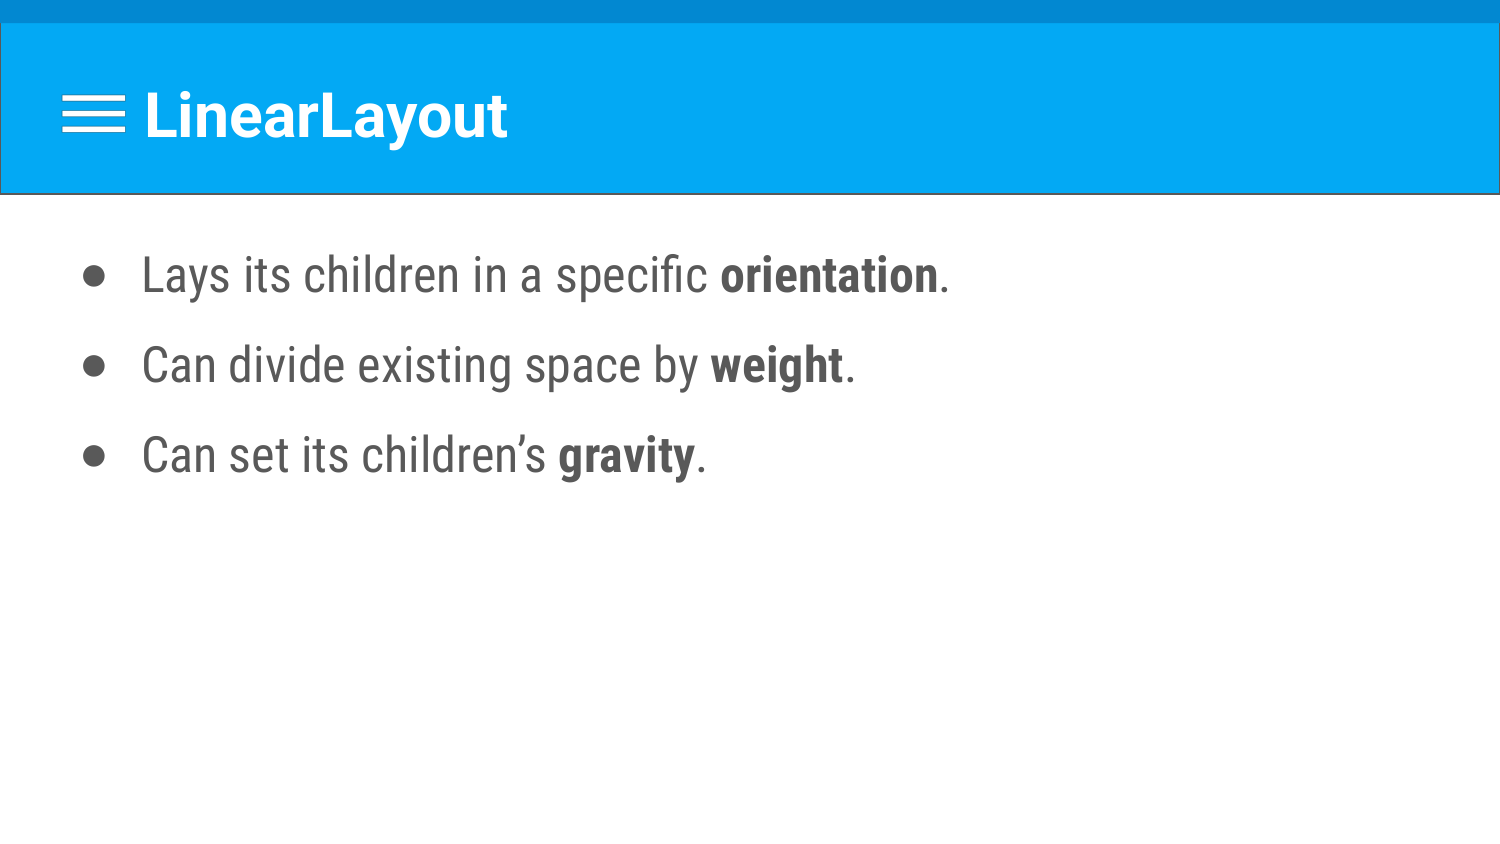

# LinearLayout
Lays its children in a specific orientation.
Can divide existing space by weight.
Can set its children’s gravity.